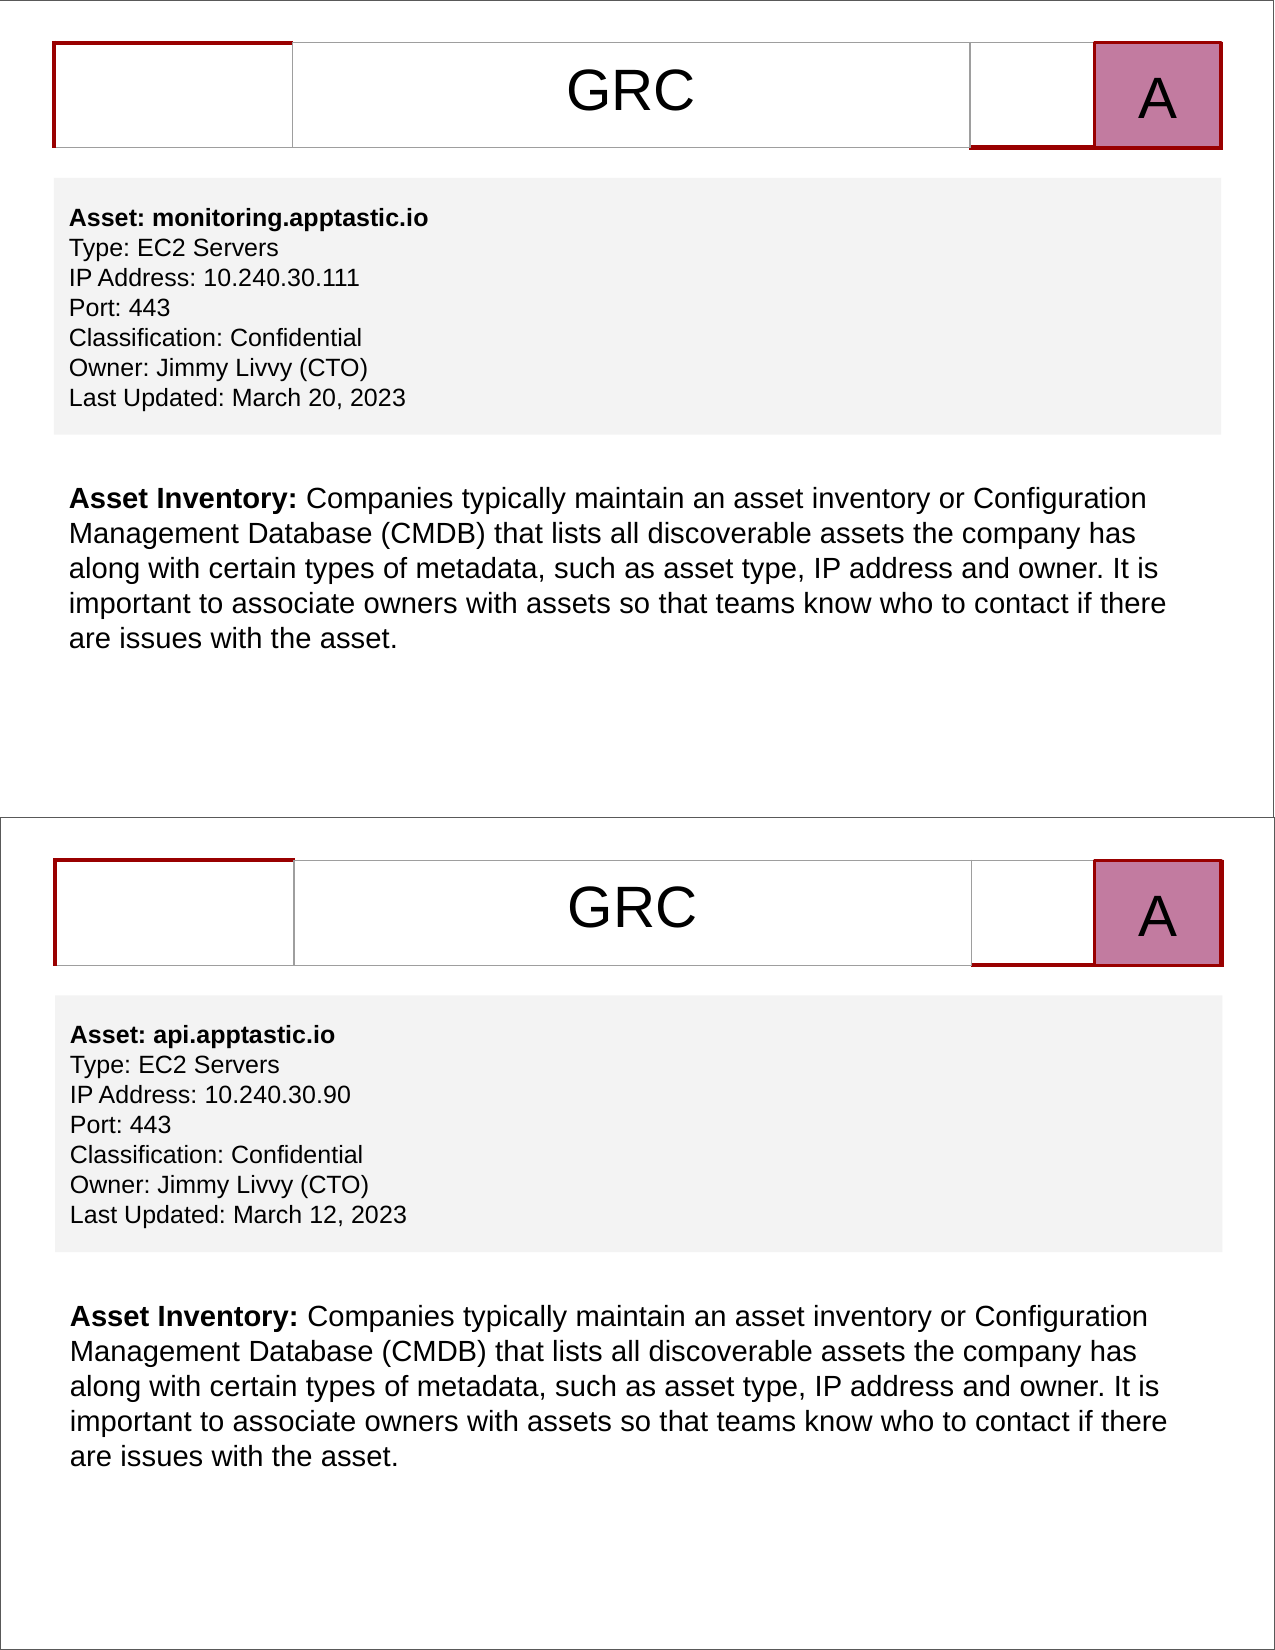

|  | GRC |  |
| --- | --- | --- |
A
Asset: monitoring.apptastic.io
Type: EC2 Servers
IP Address: 10.240.30.111
Port: 443
Classification: Confidential
Owner: Jimmy Livvy (CTO)
Last Updated: March 20, 2023
Asset Inventory: Companies typically maintain an asset inventory or Configuration Management Database (CMDB) that lists all discoverable assets the company has along with certain types of metadata, such as asset type, IP address and owner. It is important to associate owners with assets so that teams know who to contact if there are issues with the asset.

|  | GRC |  |
| --- | --- | --- |
A
Asset: api.apptastic.io
Type: EC2 Servers
IP Address: 10.240.30.90
Port: 443
Classification: Confidential
Owner: Jimmy Livvy (CTO)
Last Updated: March 12, 2023
Asset Inventory: Companies typically maintain an asset inventory or Configuration Management Database (CMDB) that lists all discoverable assets the company has along with certain types of metadata, such as asset type, IP address and owner. It is important to associate owners with assets so that teams know who to contact if there are issues with the asset.